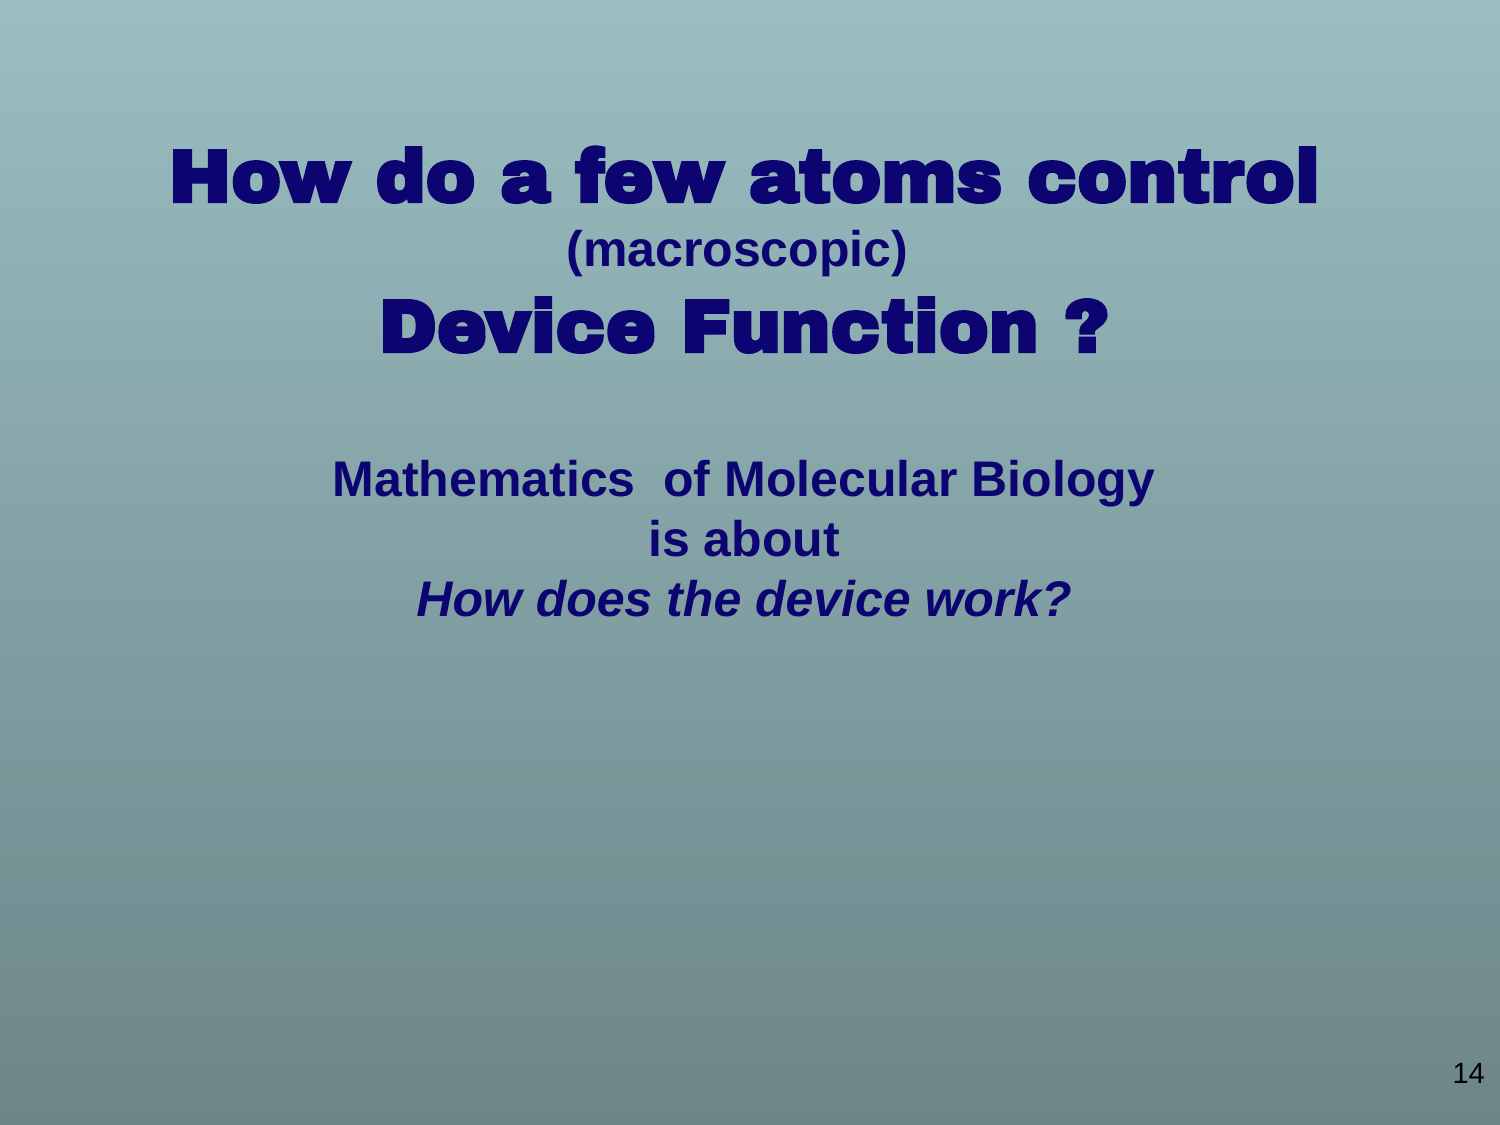

How do a few atoms control (macroscopic)
Device Function ?

Mathematics  of Molecular Biology
is about
How does the device work?

14